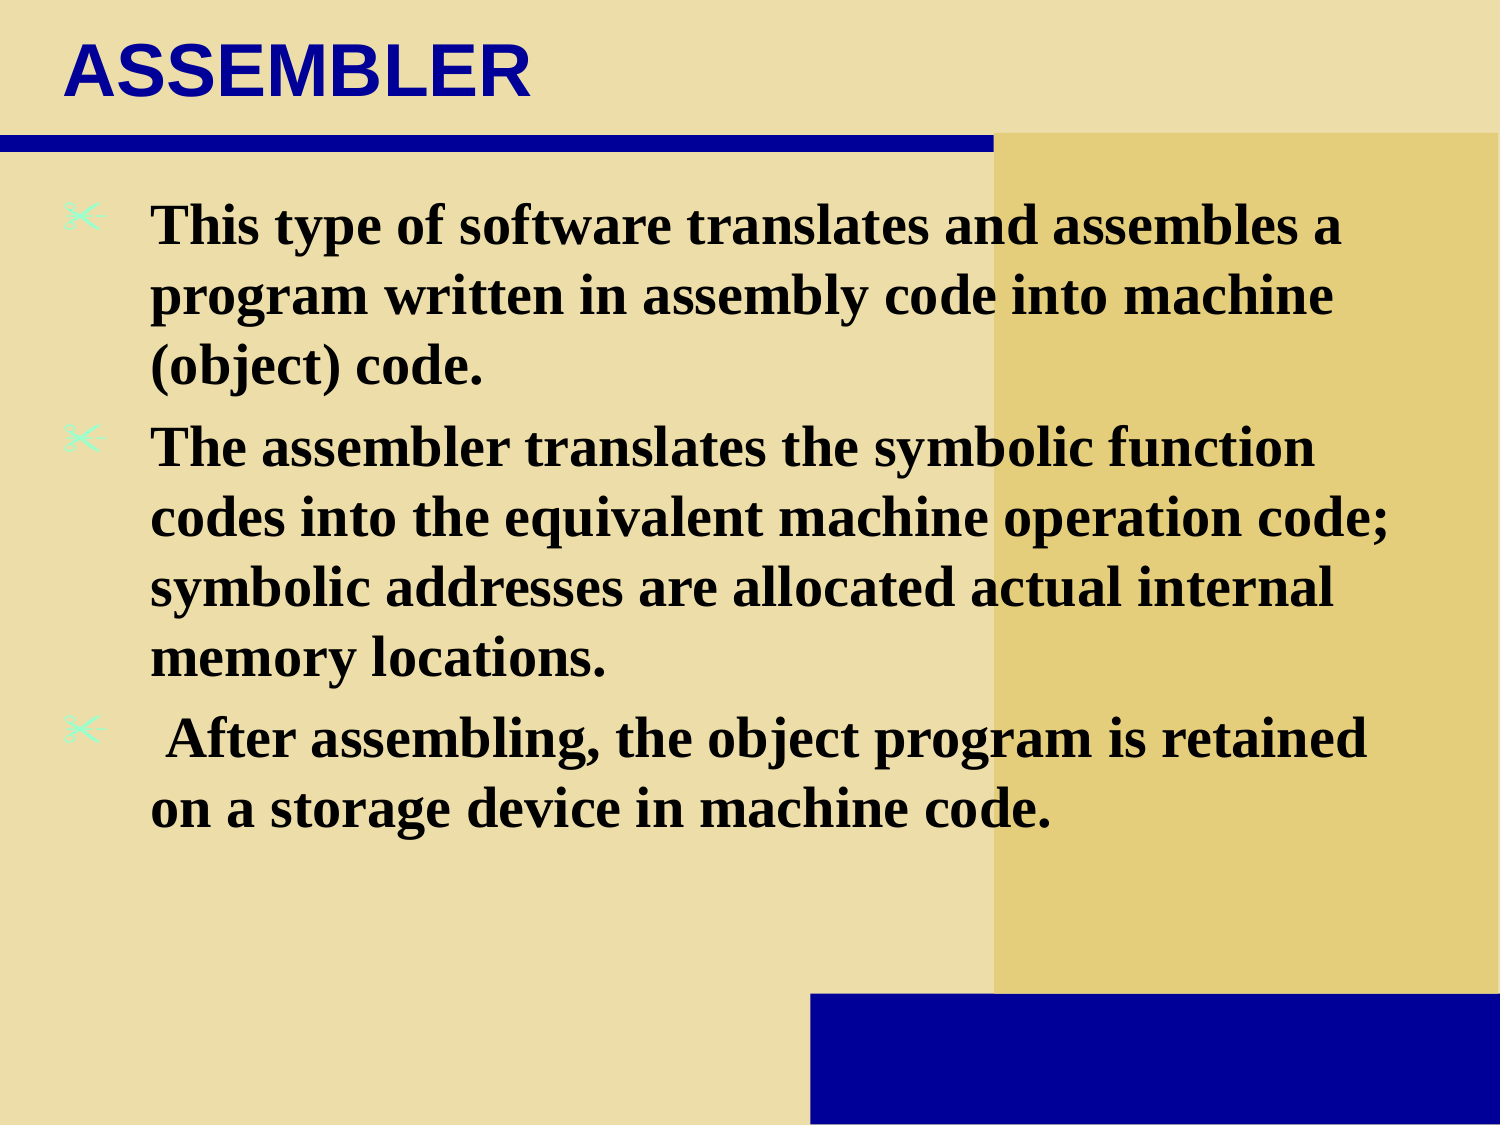

# ASSEMBLER
This type of software translates and assembles a program written in assembly code into machine (object) code.
The assembler translates the symbolic function codes into the equivalent machine operation code; symbolic addresses are allocated actual internal memory locations.
 After assembling, the object program is retained on a storage device in machine code.